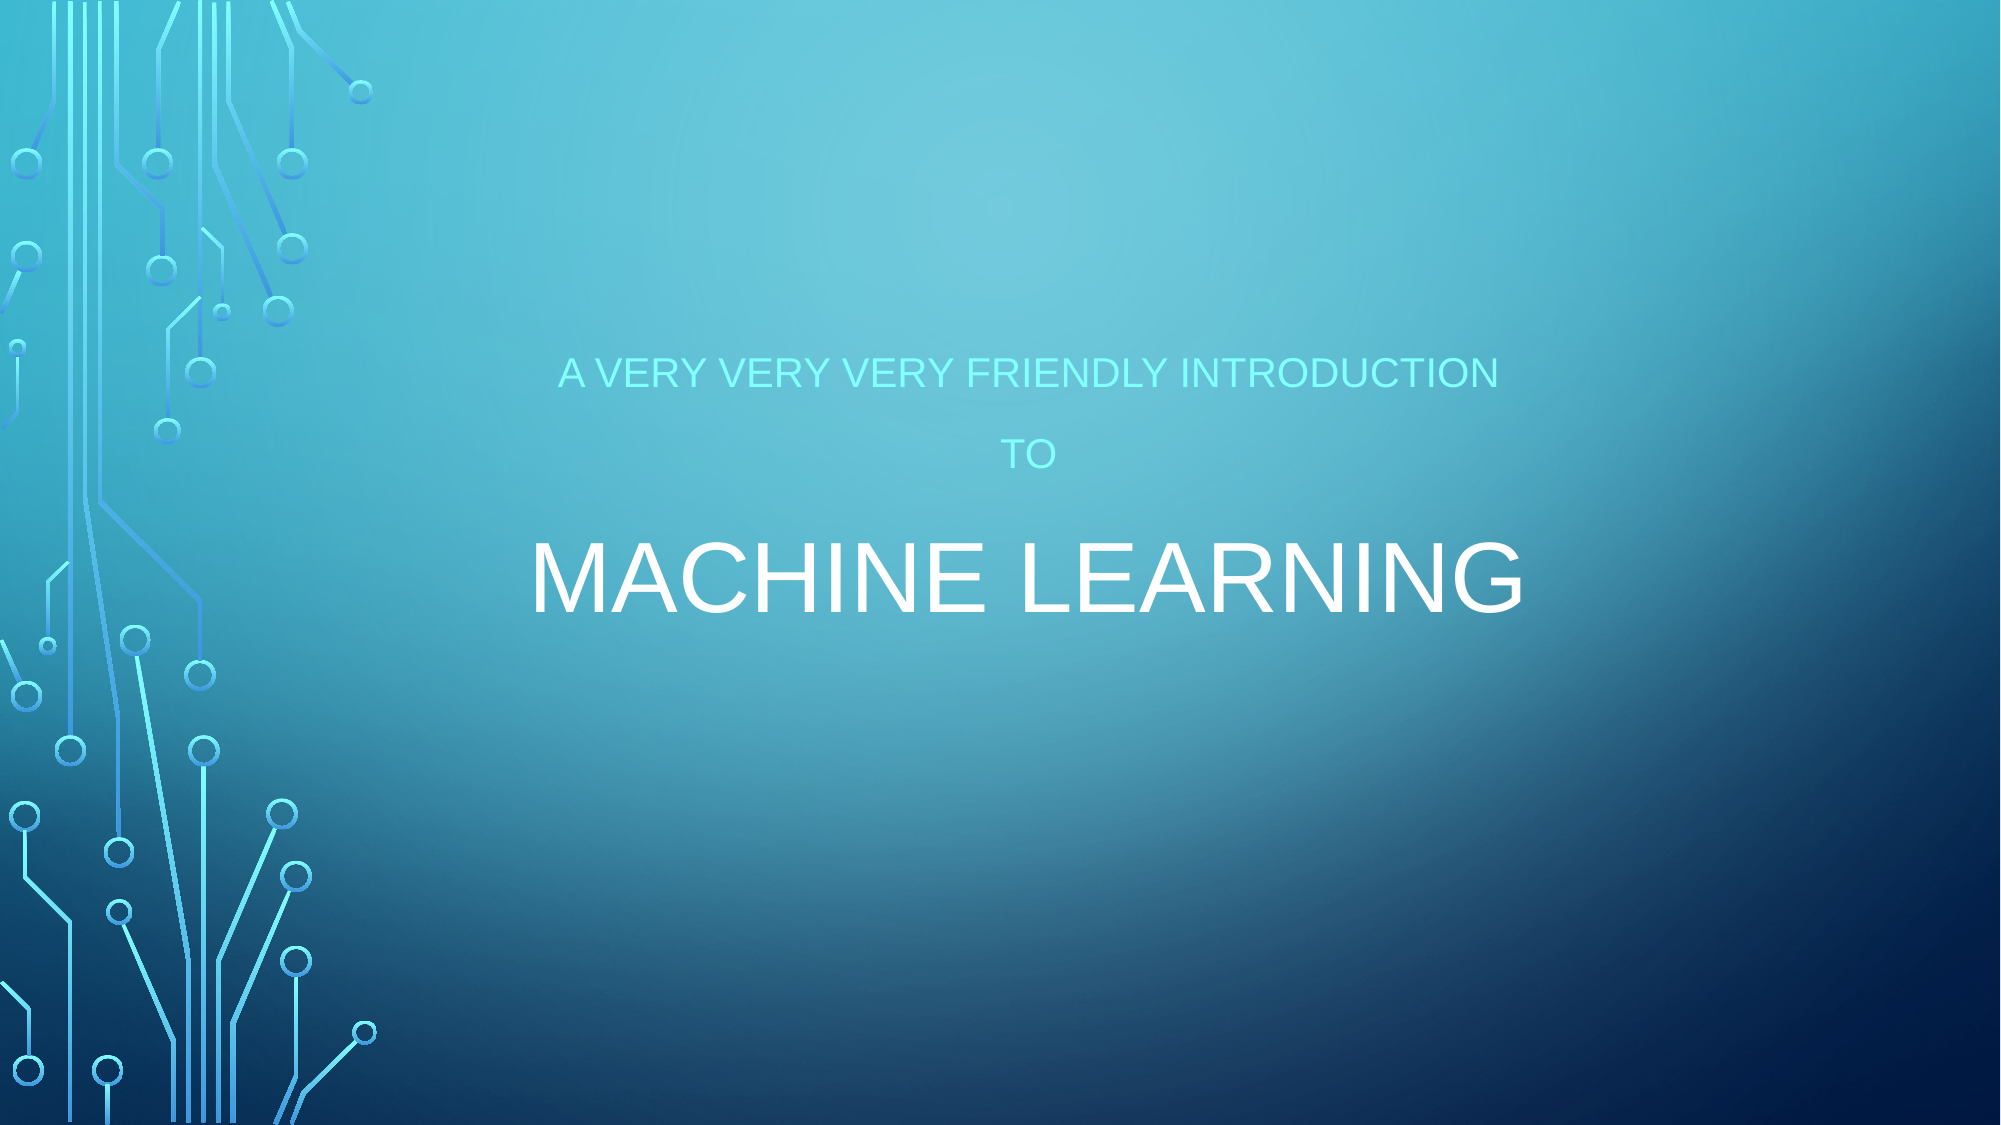

A very very very friendly introduction
to
# machine learning